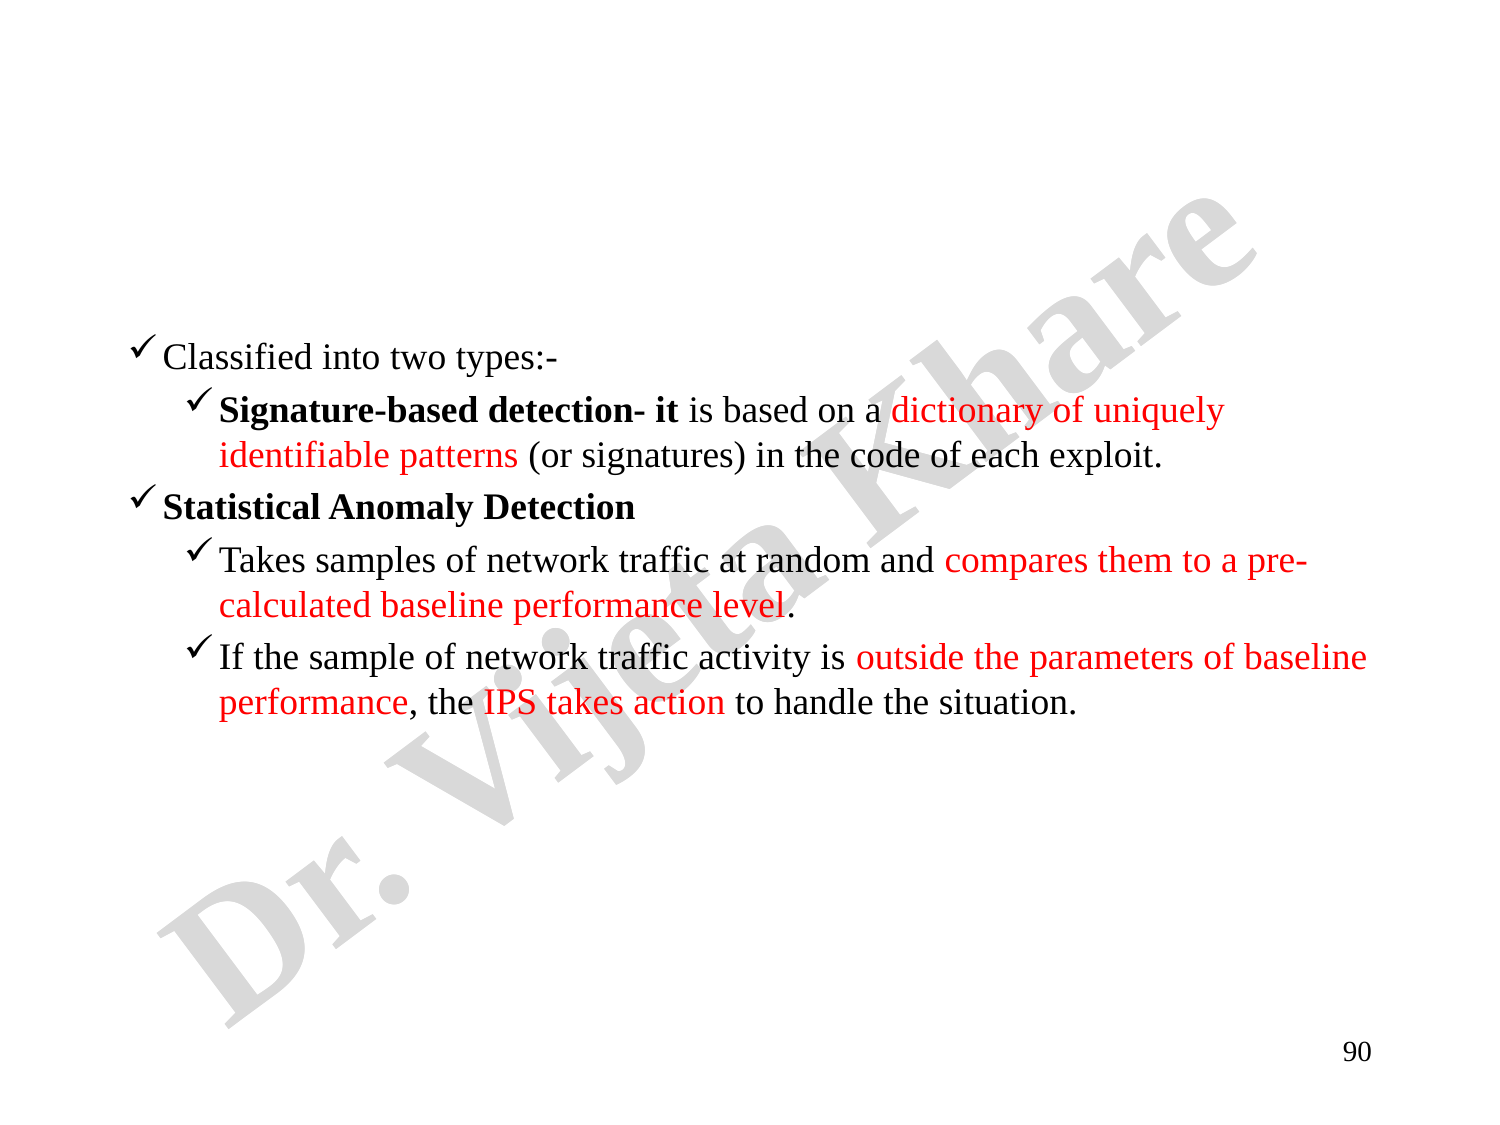

#
Classified into two types:-
Signature-based detection- it is based on a dictionary of uniquely identifiable patterns (or signatures) in the code of each exploit.
Statistical Anomaly Detection
Takes samples of network traffic at random and compares them to a pre-calculated baseline performance level.
If the sample of network traffic activity is outside the parameters of baseline performance, the IPS takes action to handle the situation.

90